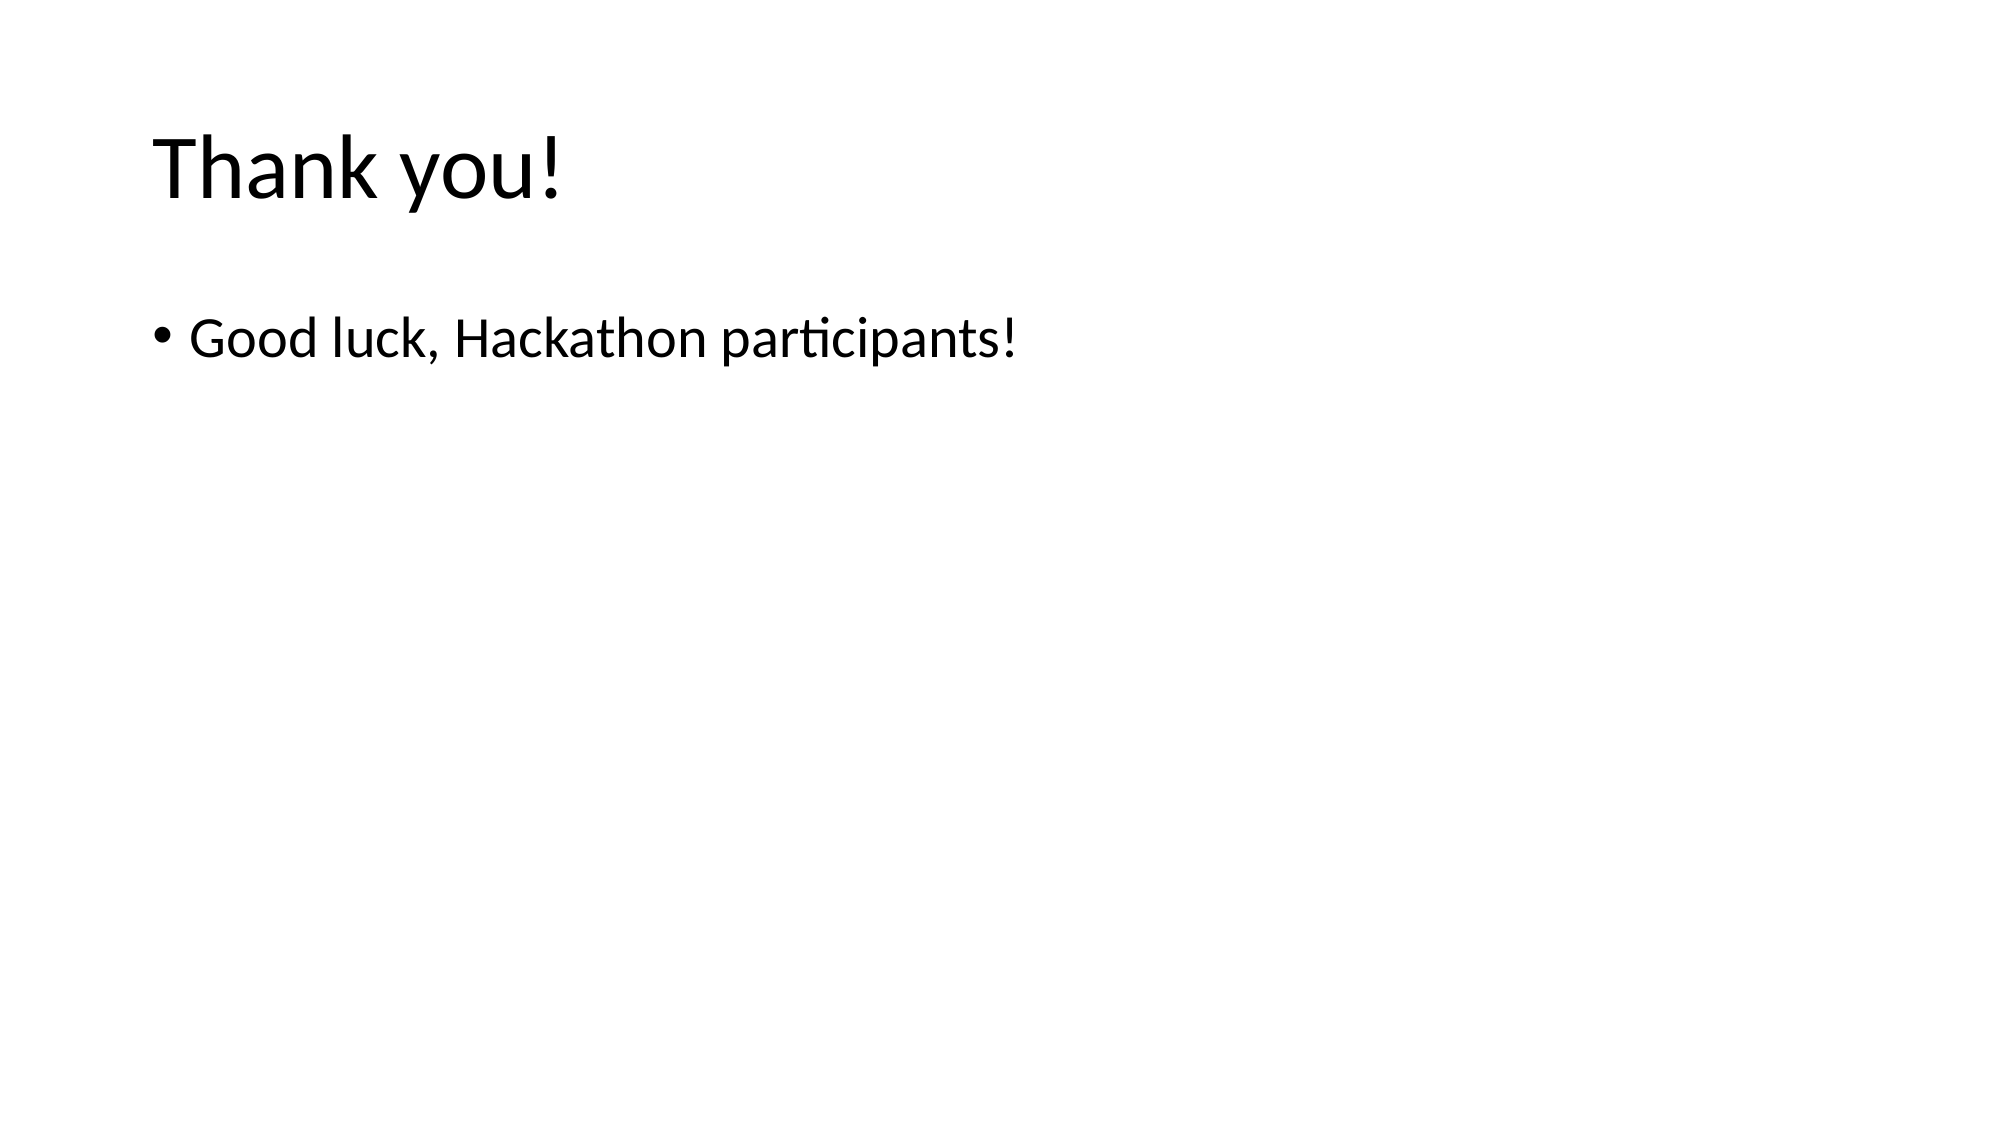

# Thank you!
Good luck, Hackathon participants!